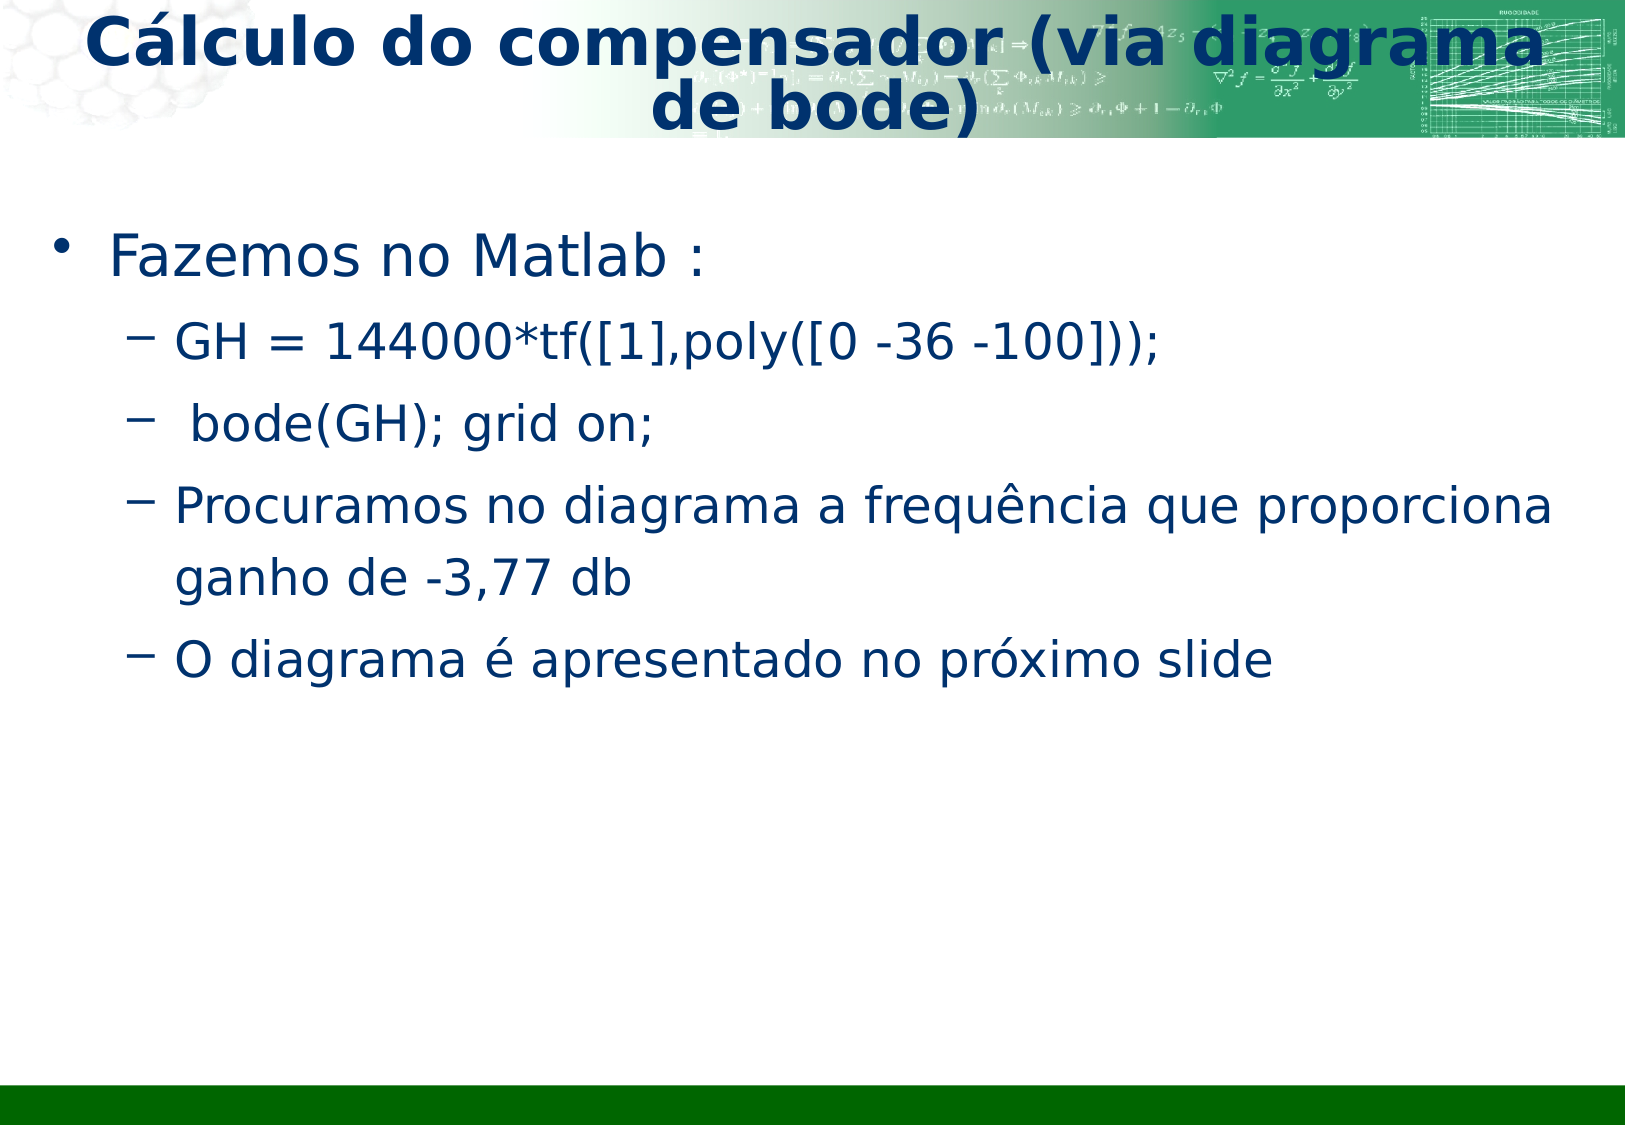

# Cálculo do compensador (via diagrama de bode)
Fazemos no Matlab :
GH = 144000*tf([1],poly([0 -36 -100]));
 bode(GH); grid on;
Procuramos no diagrama a frequência que proporciona ganho de -3,77 db
O diagrama é apresentado no próximo slide